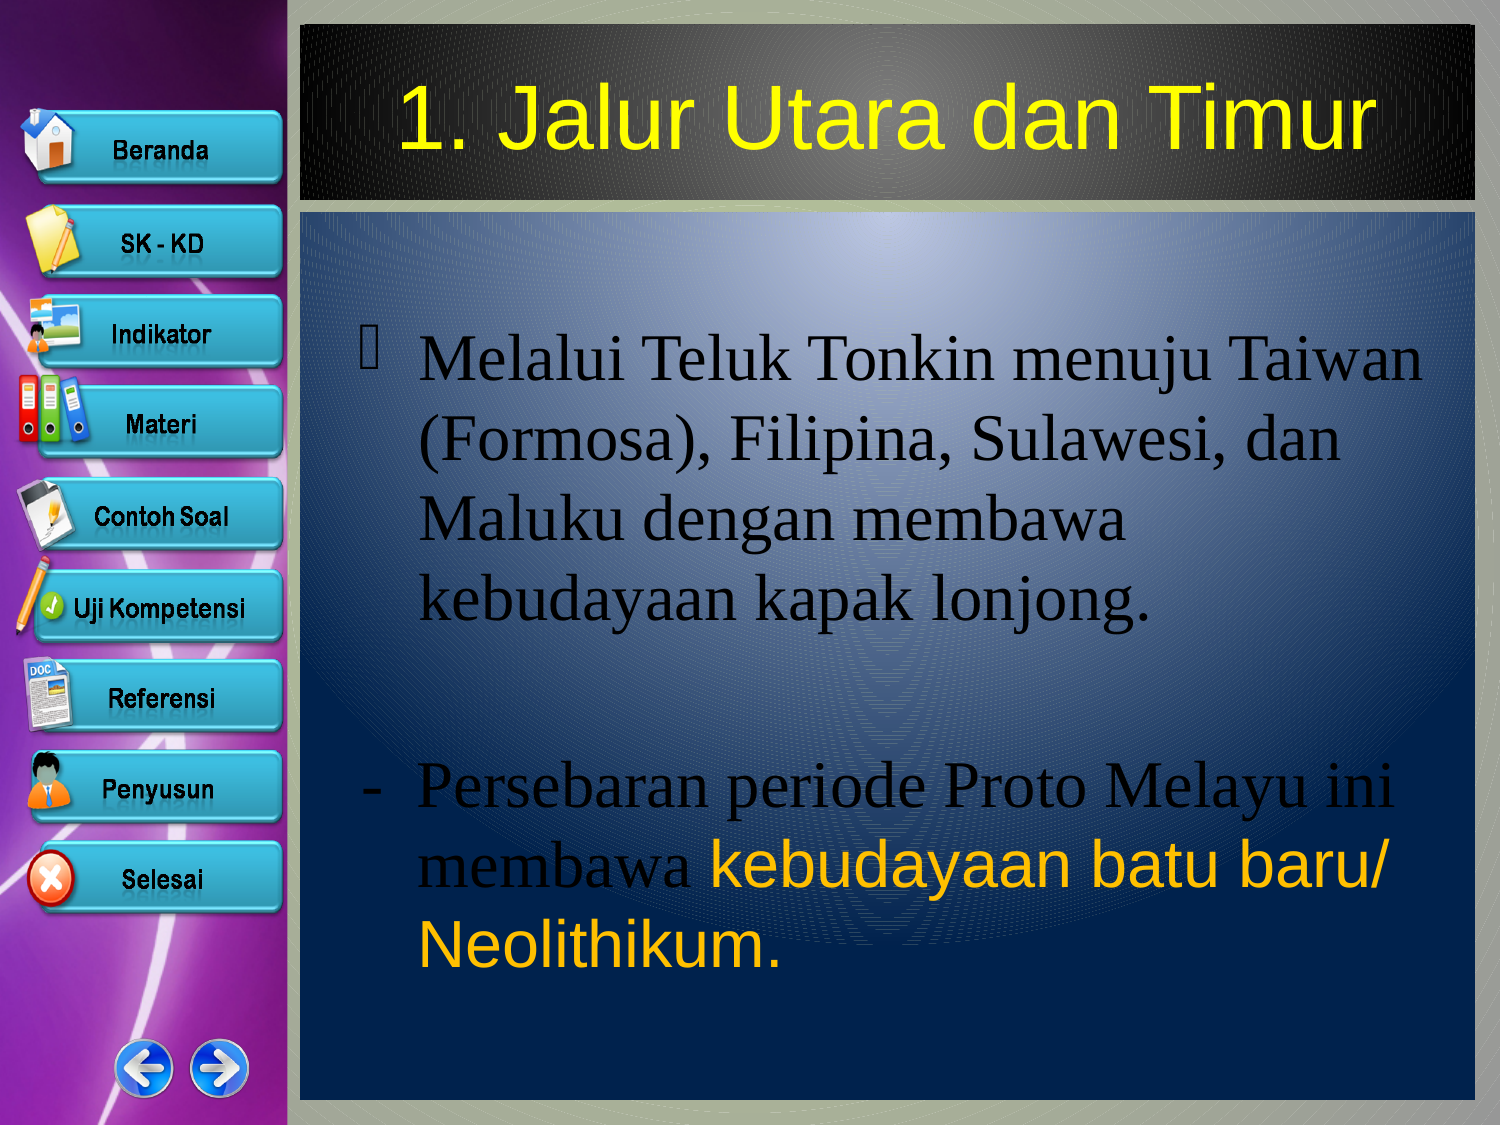

# 1. Jalur Utara dan Timur

Melalui Teluk Tonkin menuju Taiwan   (Formosa), Filipina, Sulawesi, dan Maluku dengan membawa kebudayaan kapak lonjong.

-  Persebaran periode Proto Melayu ini membawa kebudayaan batu baru/ Neolithikum.